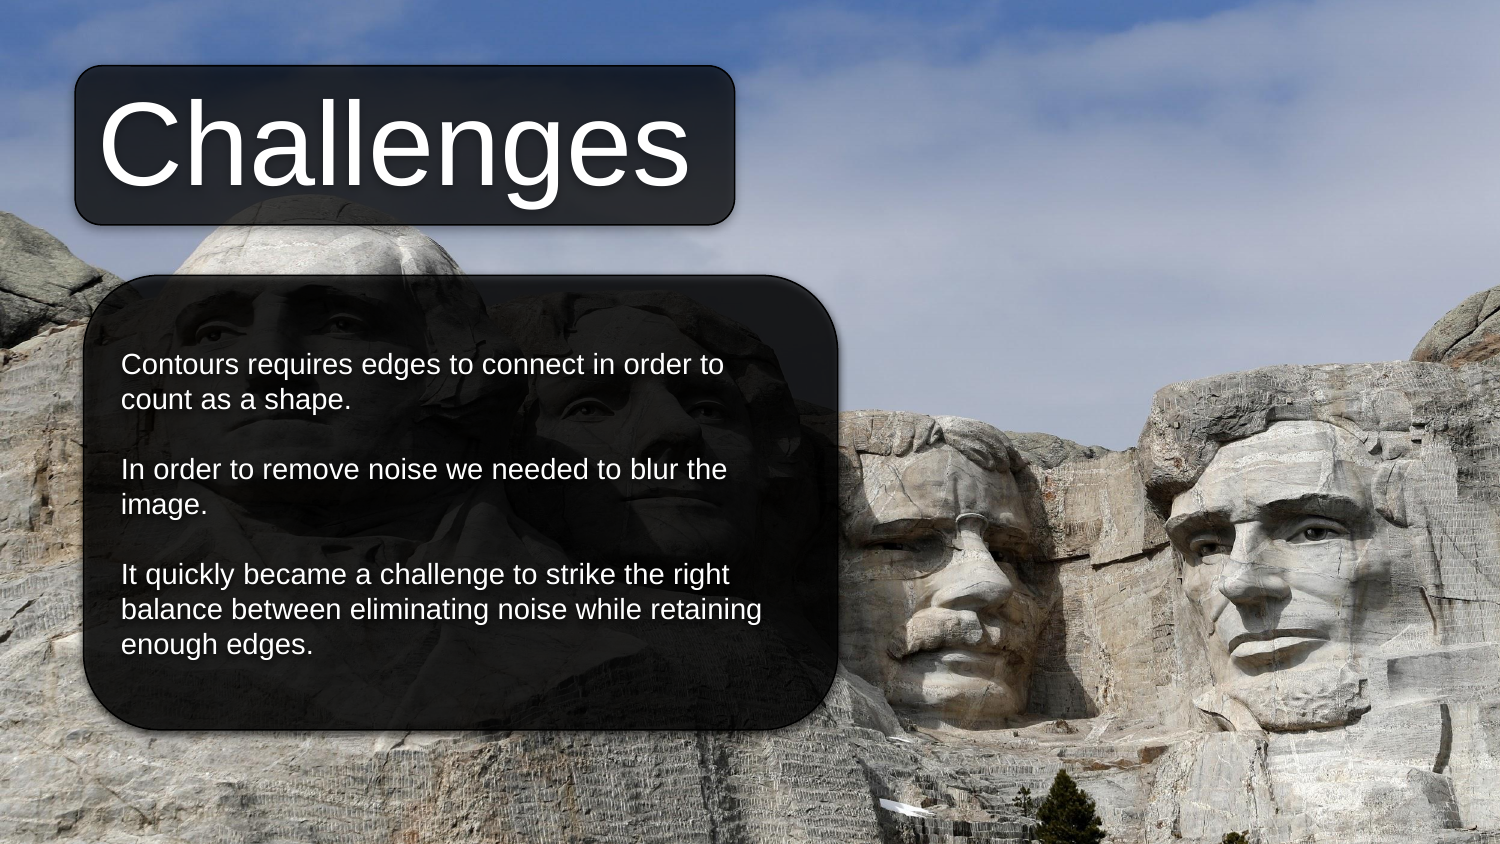

Challenges
Contours requires edges to connect in order to count as a shape.

In order to remove noise we needed to blur the image.

It quickly became a challenge to strike the right balance between eliminating noise while retaining enough edges.